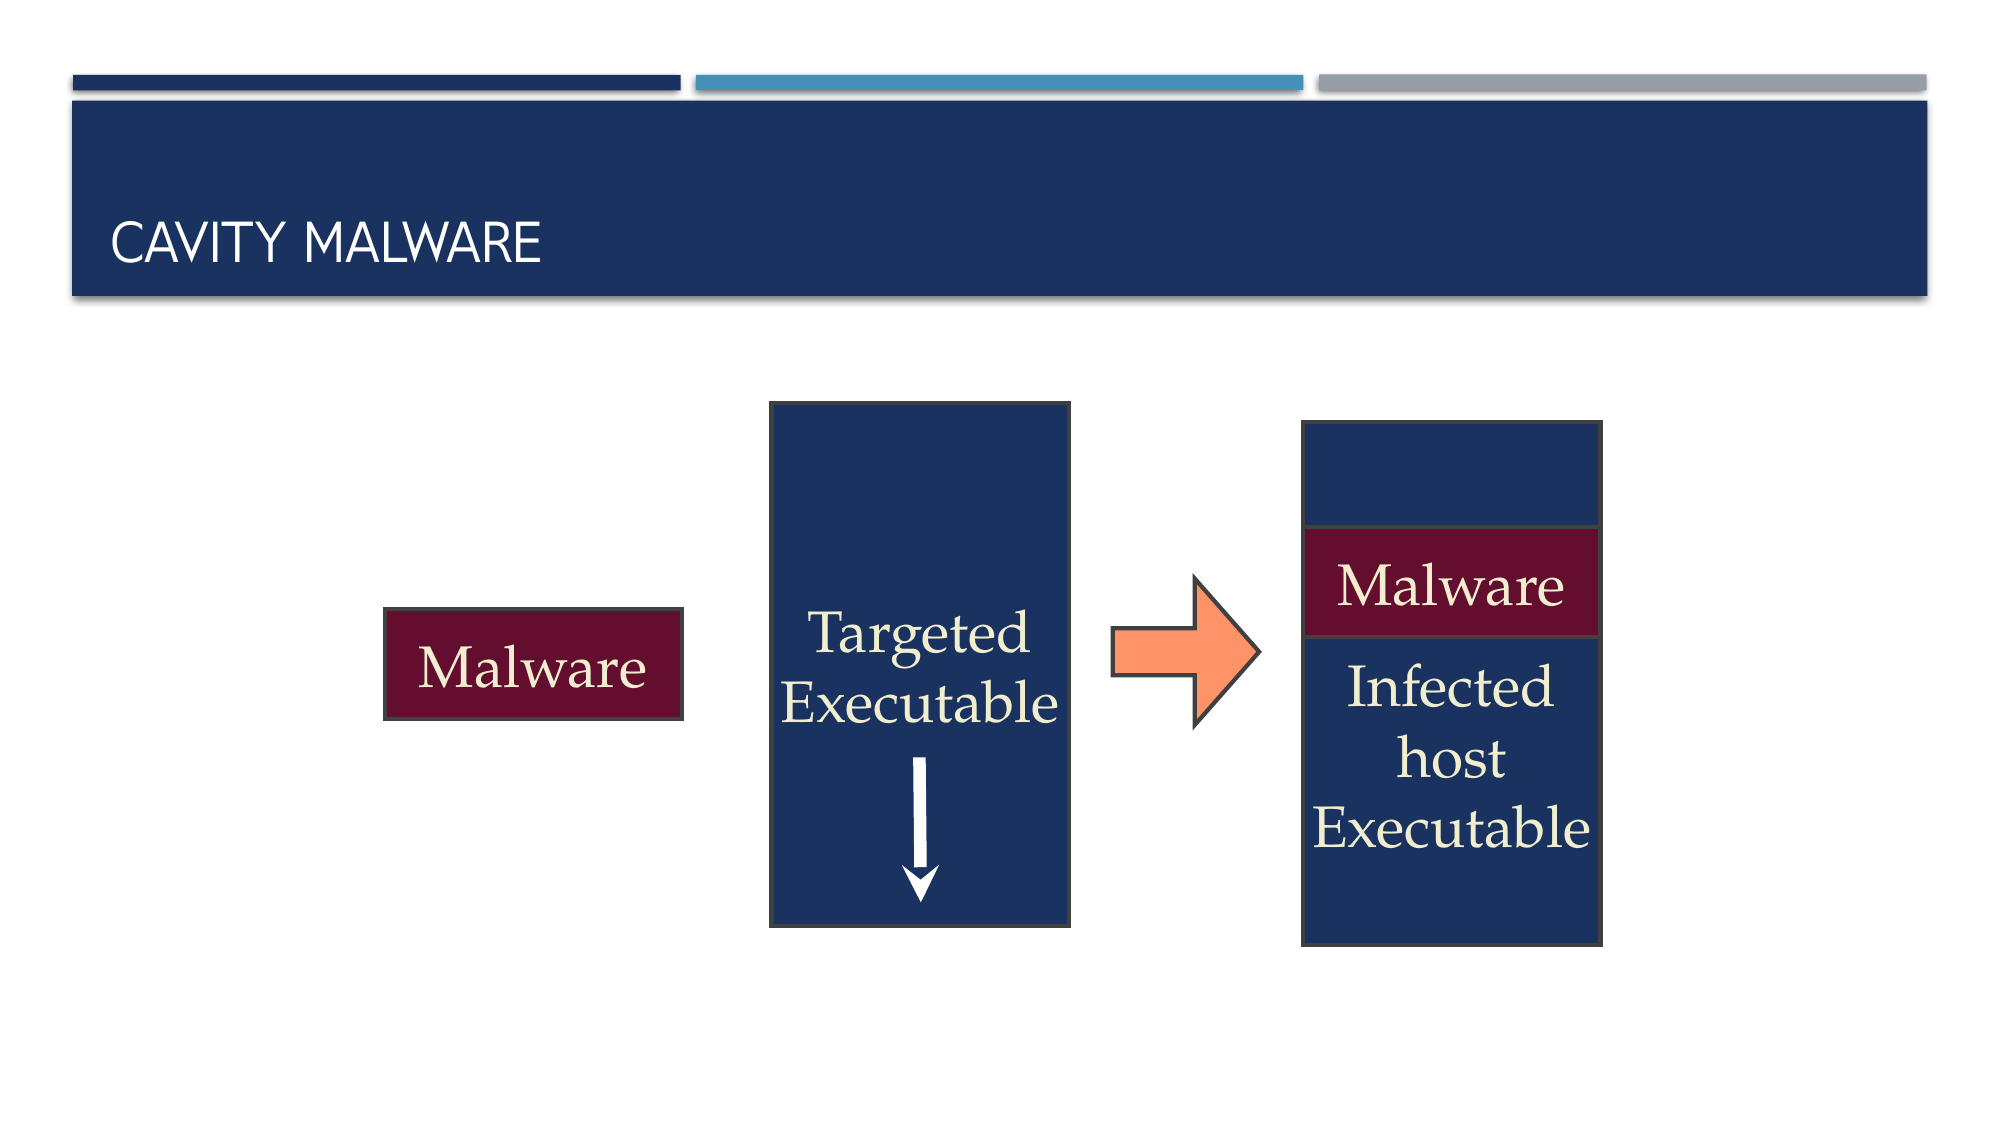

# Cavity malware
Targeted
Executable

Infected host
Executable
Malware

Malware